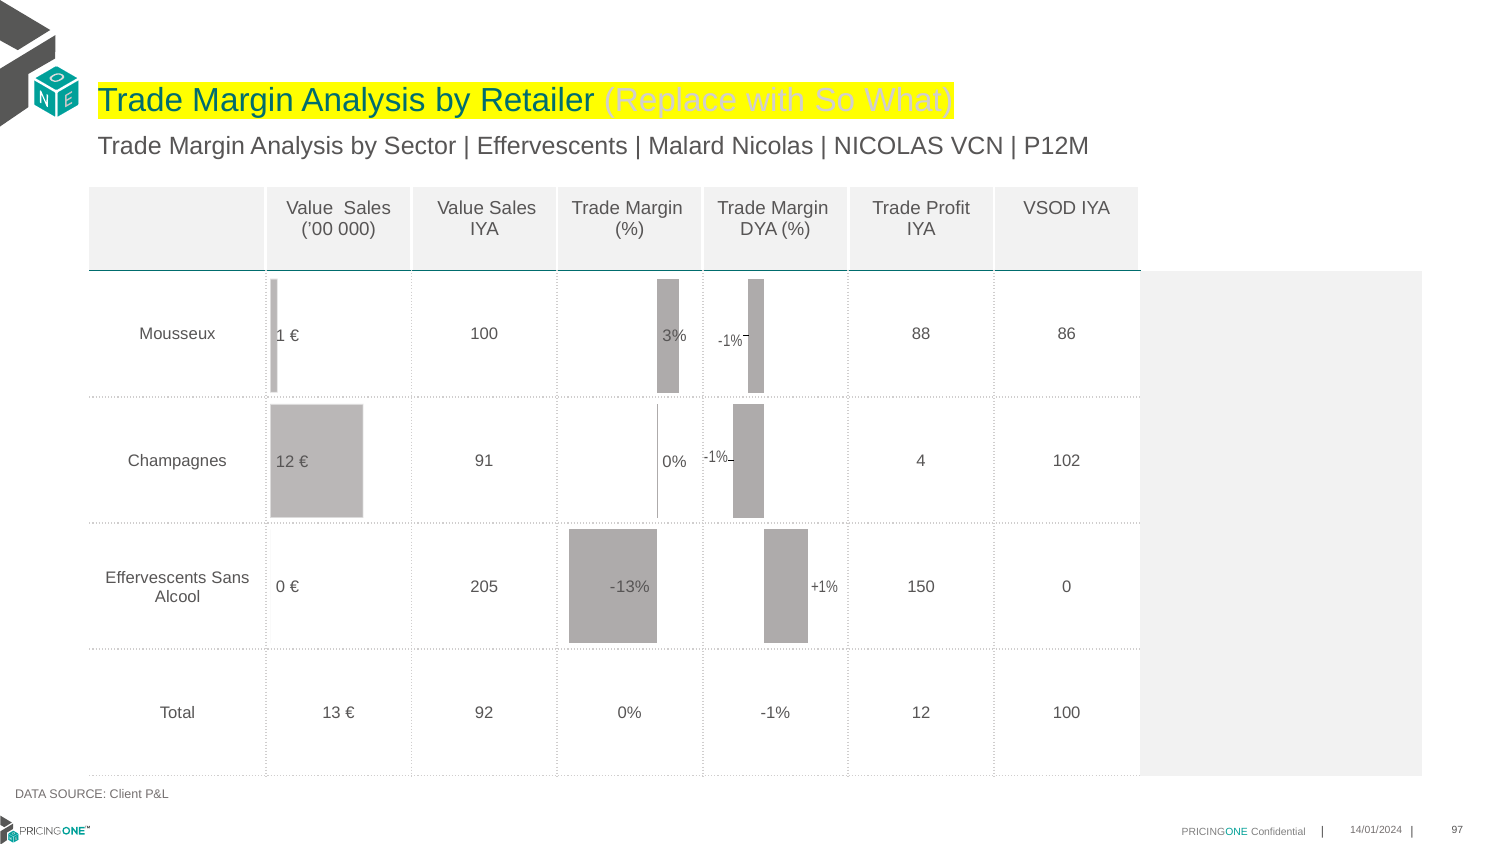

# Trade Margin Analysis by Retailer (Replace with So What)
Trade Margin Analysis by Sector | Effervescents | Malard Nicolas | NICOLAS VCN | P12M
|  | Value Sales (’00 000) | Value Sales IYA | Trade Margin (%) | Trade Margin DYA (%) | Trade Profit IYA | VSOD IYA |  |
| --- | --- | --- | --- | --- | --- | --- | --- |
| Mousseux |  | 100 |  |  | 88 | 86 |  |
| Champagnes |  | 91 |  |  | 4 | 102 |  |
| Effervescents Sans Alcool |  | 205 |  |  | 150 | 0 |  |
| Total | 13 € | 92 | 0% | -1% | 12 | 100 |  |

### Chart

| Category | Trade Margin DYA |
|---|---|
| Mousseux | -0.005421540180243559 |
| Champagnes | -0.010560260281189135 |
| Effervescents Sans Alcool | 0.014983343191597887 |
|  | None |

### Chart

| Category | Trade Margin % |
|---|---|
| Mousseux | 0.0331 |
| Champagnes | 0.0005 |
| Effervescents Sans Alcool | -0.1296 |
|  | None |

### Chart

| Category | Value Sales |
|---|---|
| Mousseux | 1.0 |
| Champagnes | 12.0 |
| Effervescents Sans Alcool | 0.0 |
|  | None |
DATA SOURCE: Client P&L

14/01/2024
97